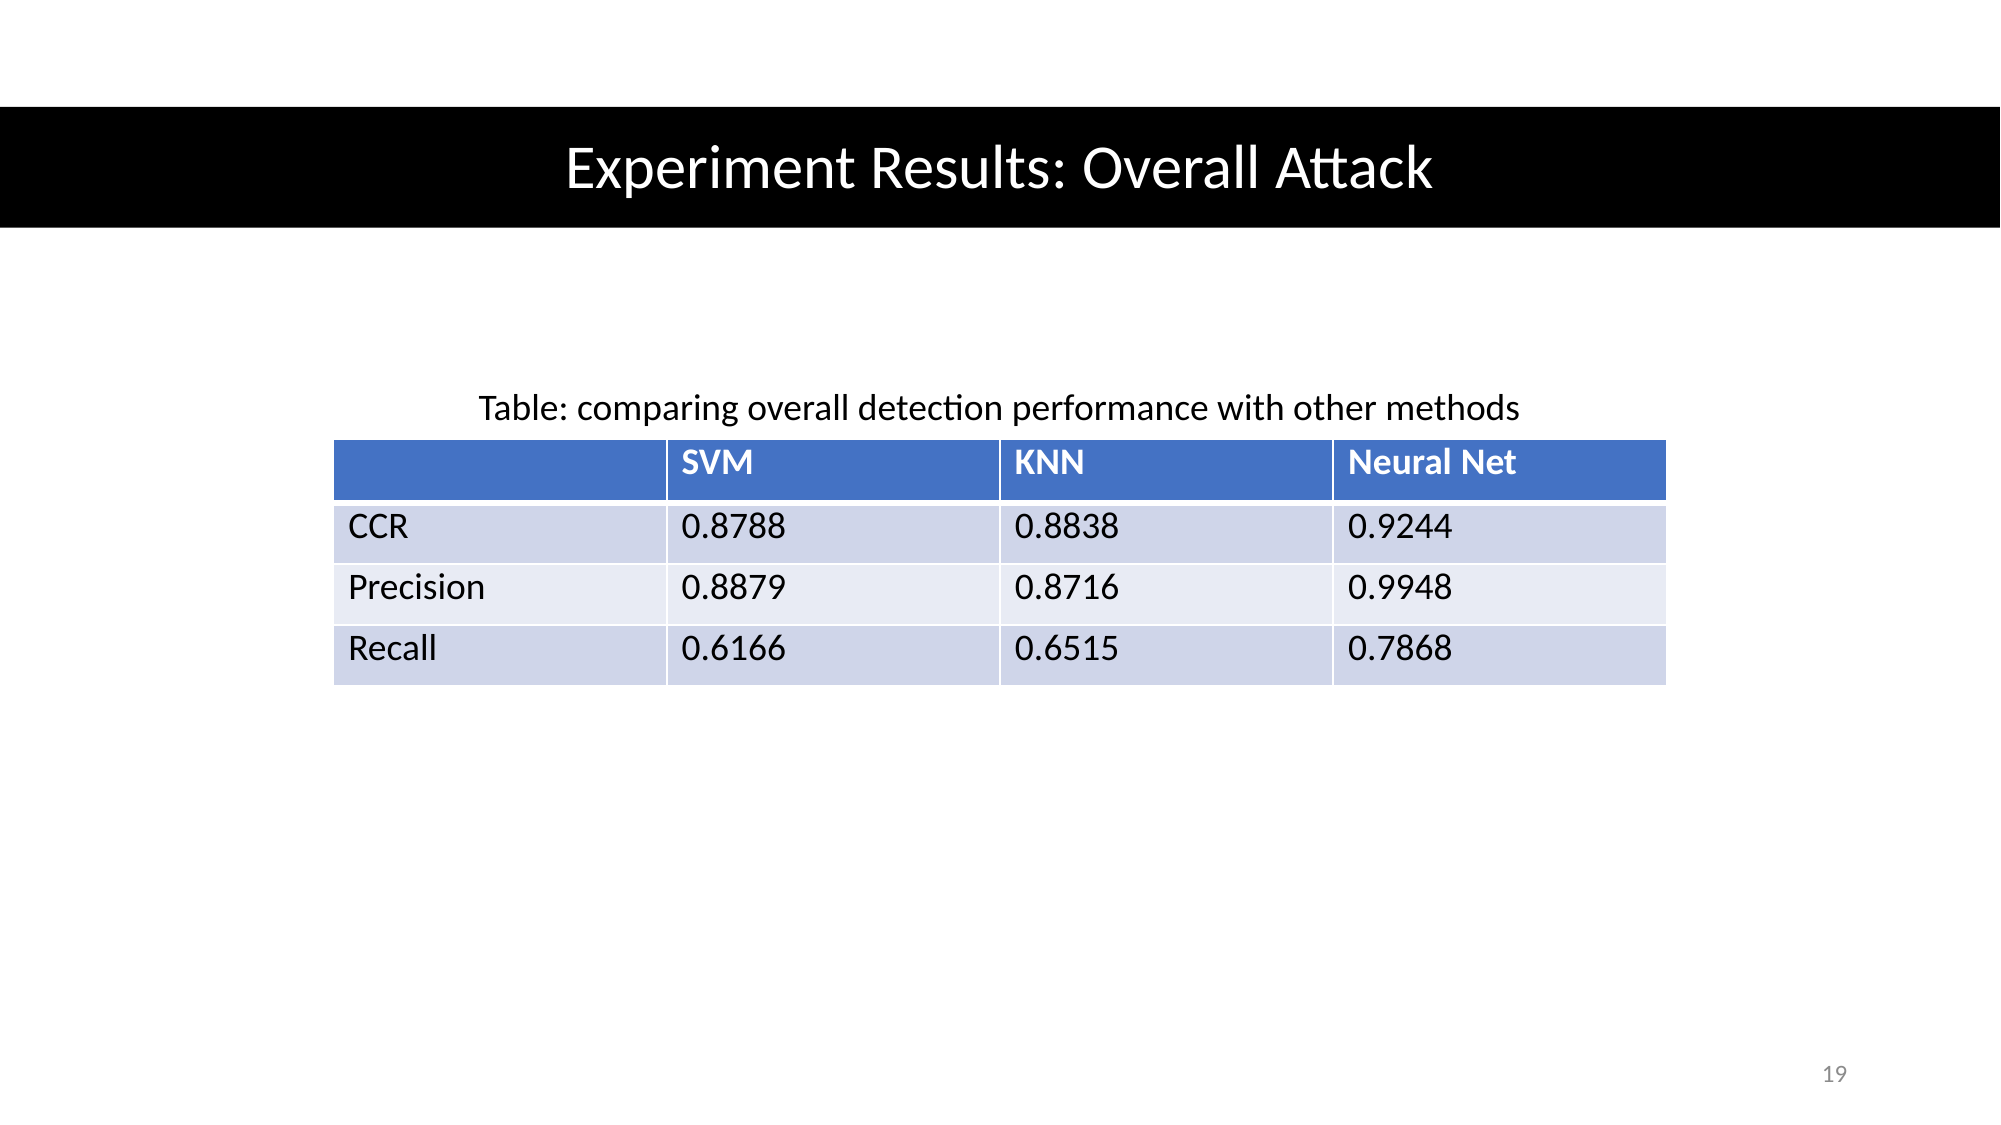

Experiment Results: Overall Attack
Table: comparing overall detection performance with other methods
|  | SVM | KNN | Neural Net |
| --- | --- | --- | --- |
| CCR | 0.8788 | 0.8838 | 0.9244 |
| Precision | 0.8879 | 0.8716 | 0.9948 |
| Recall | 0.6166 | 0.6515 | 0.7868 |
19